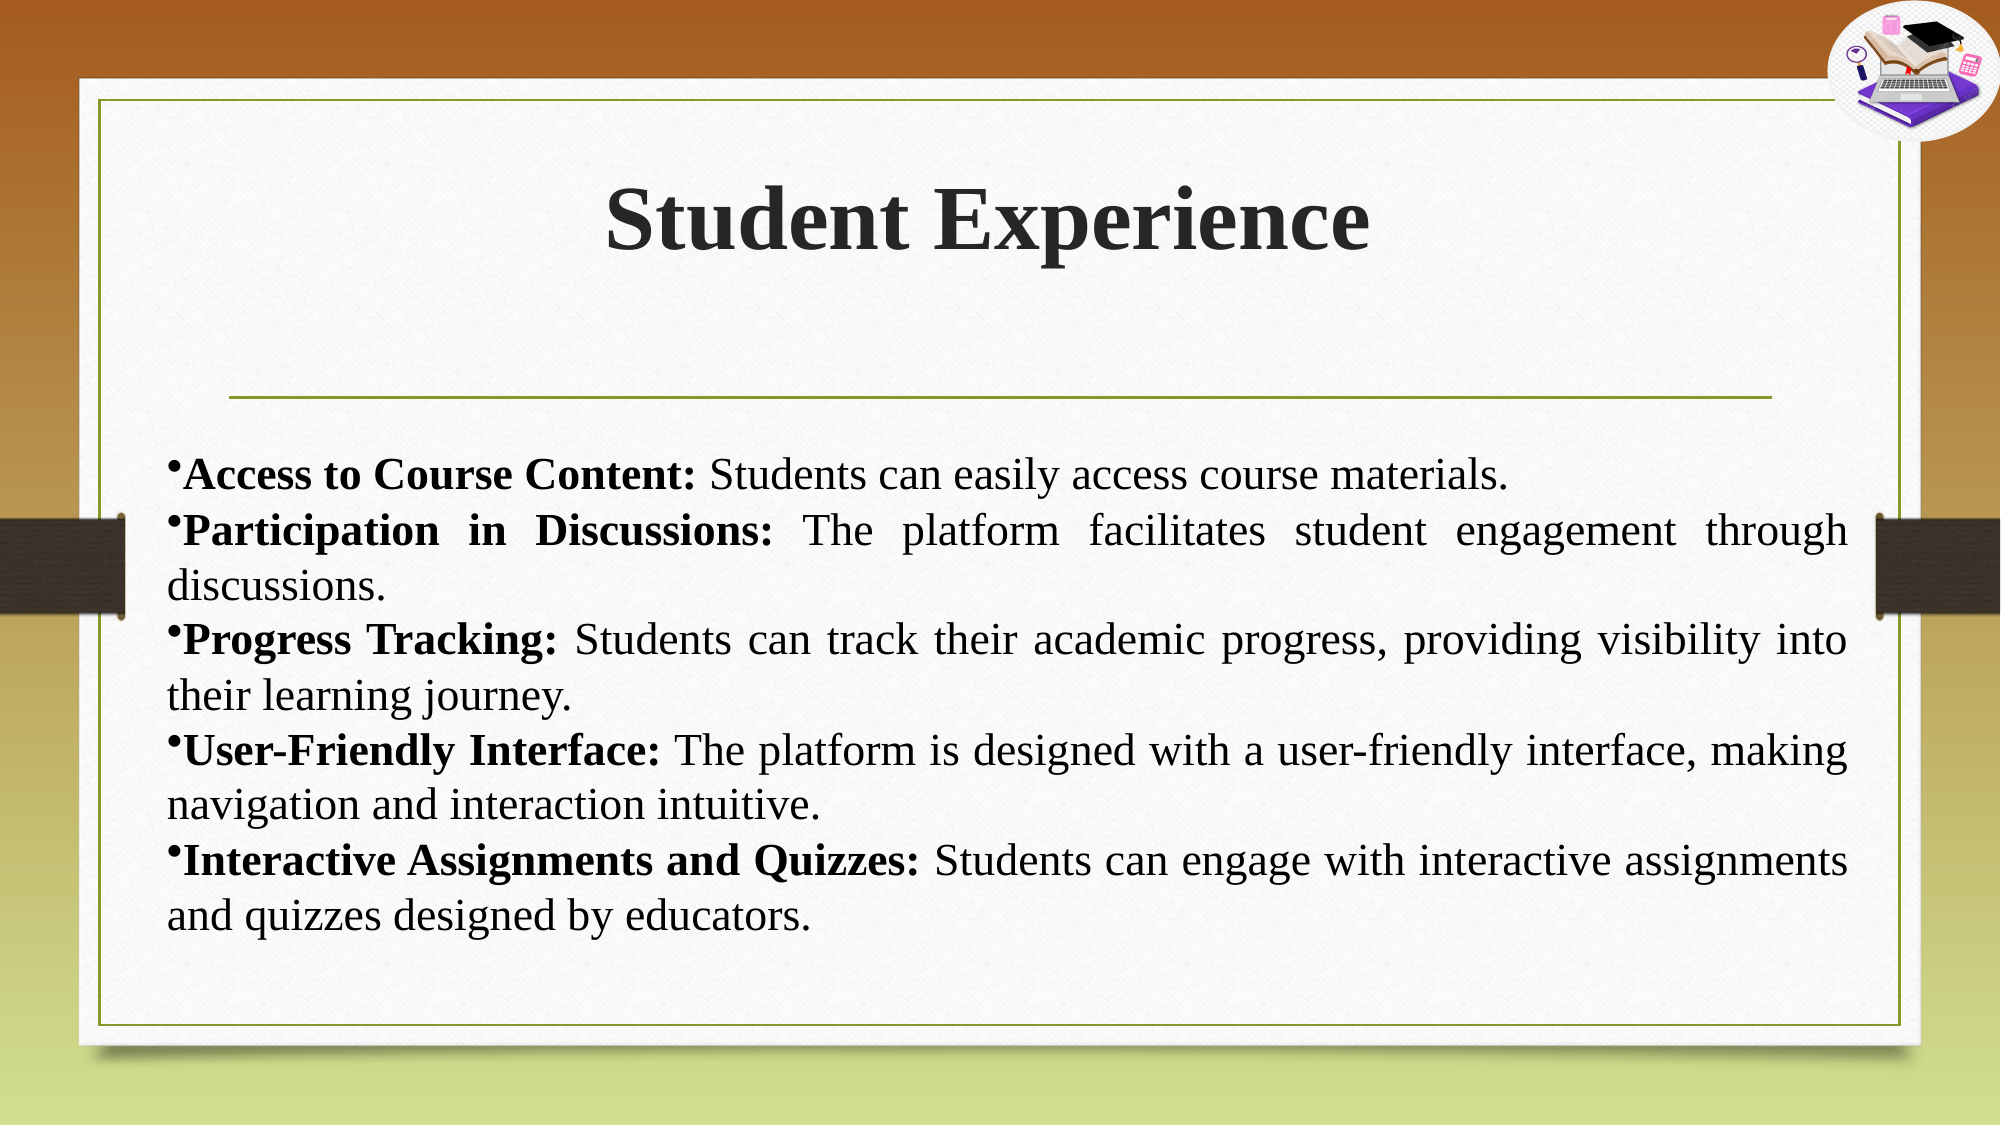

# Student Experience
Access to Course Content: Students can easily access course materials.
Participation in Discussions: The platform facilitates student engagement through discussions.
Progress Tracking: Students can track their academic progress, providing visibility into their learning journey.
User-Friendly Interface: The platform is designed with a user-friendly interface, making navigation and interaction intuitive.
Interactive Assignments and Quizzes: Students can engage with interactive assignments and quizzes designed by educators.